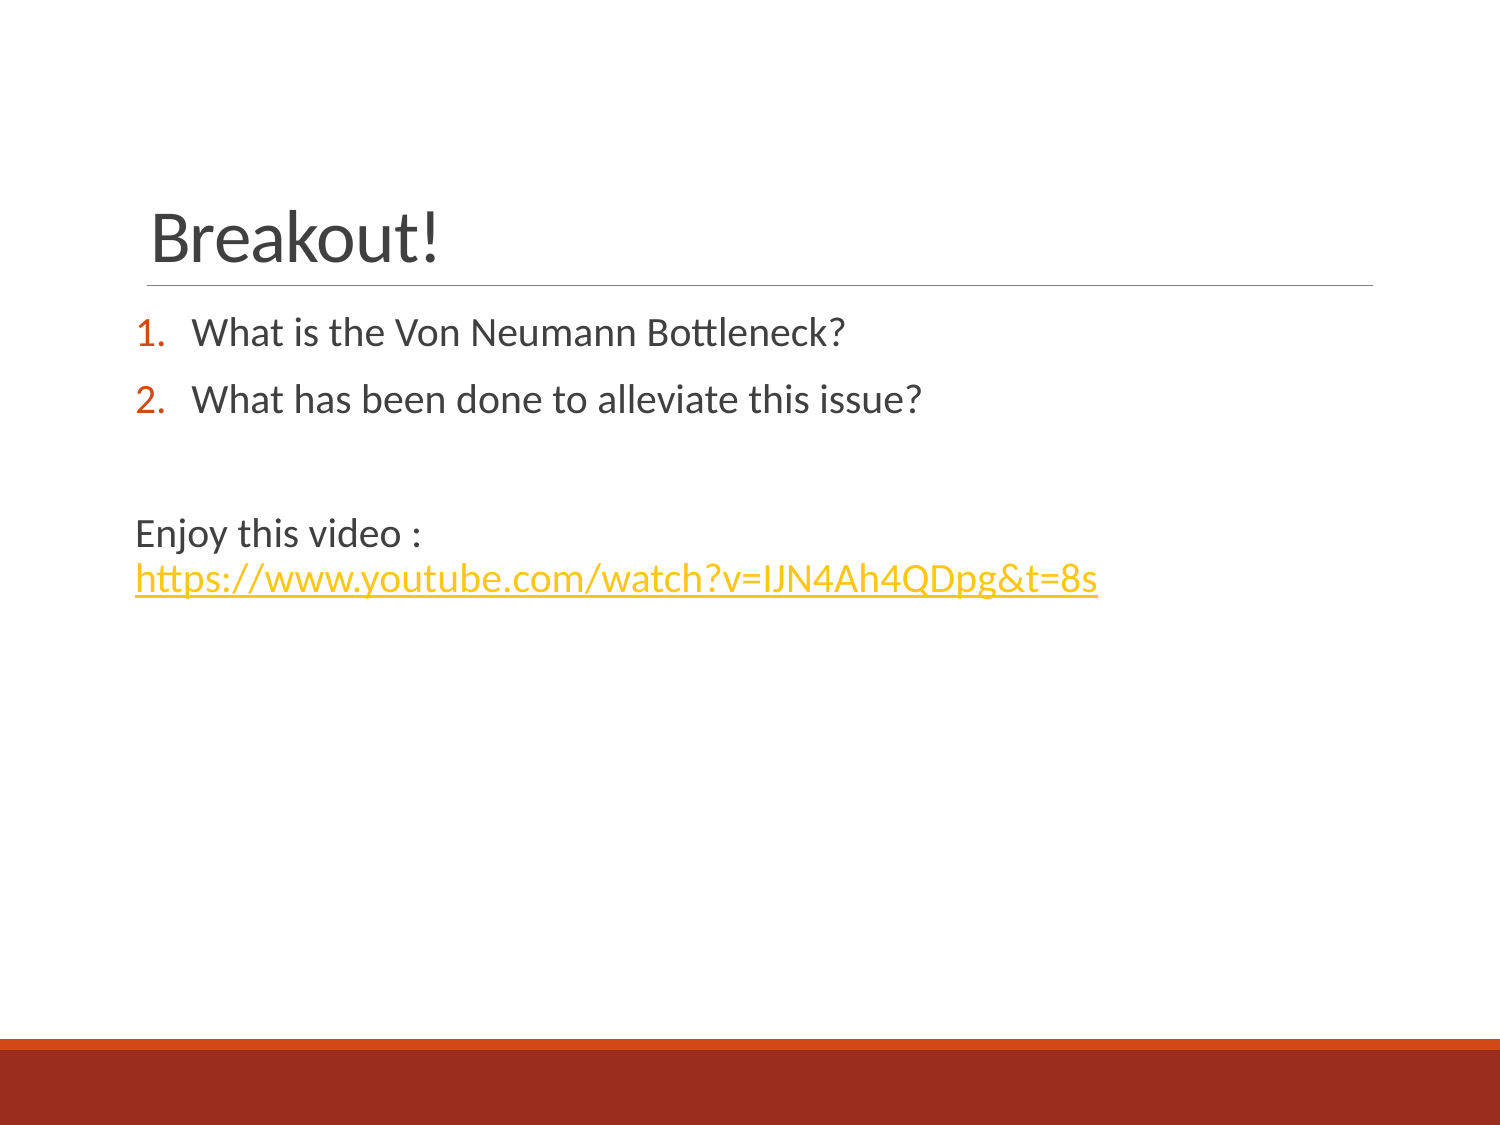

# Breakout!
What is the Von Neumann Bottleneck?
What has been done to alleviate this issue?

Enjoy this video : https://www.youtube.com/watch?v=IJN4Ah4QDpg&t=8s